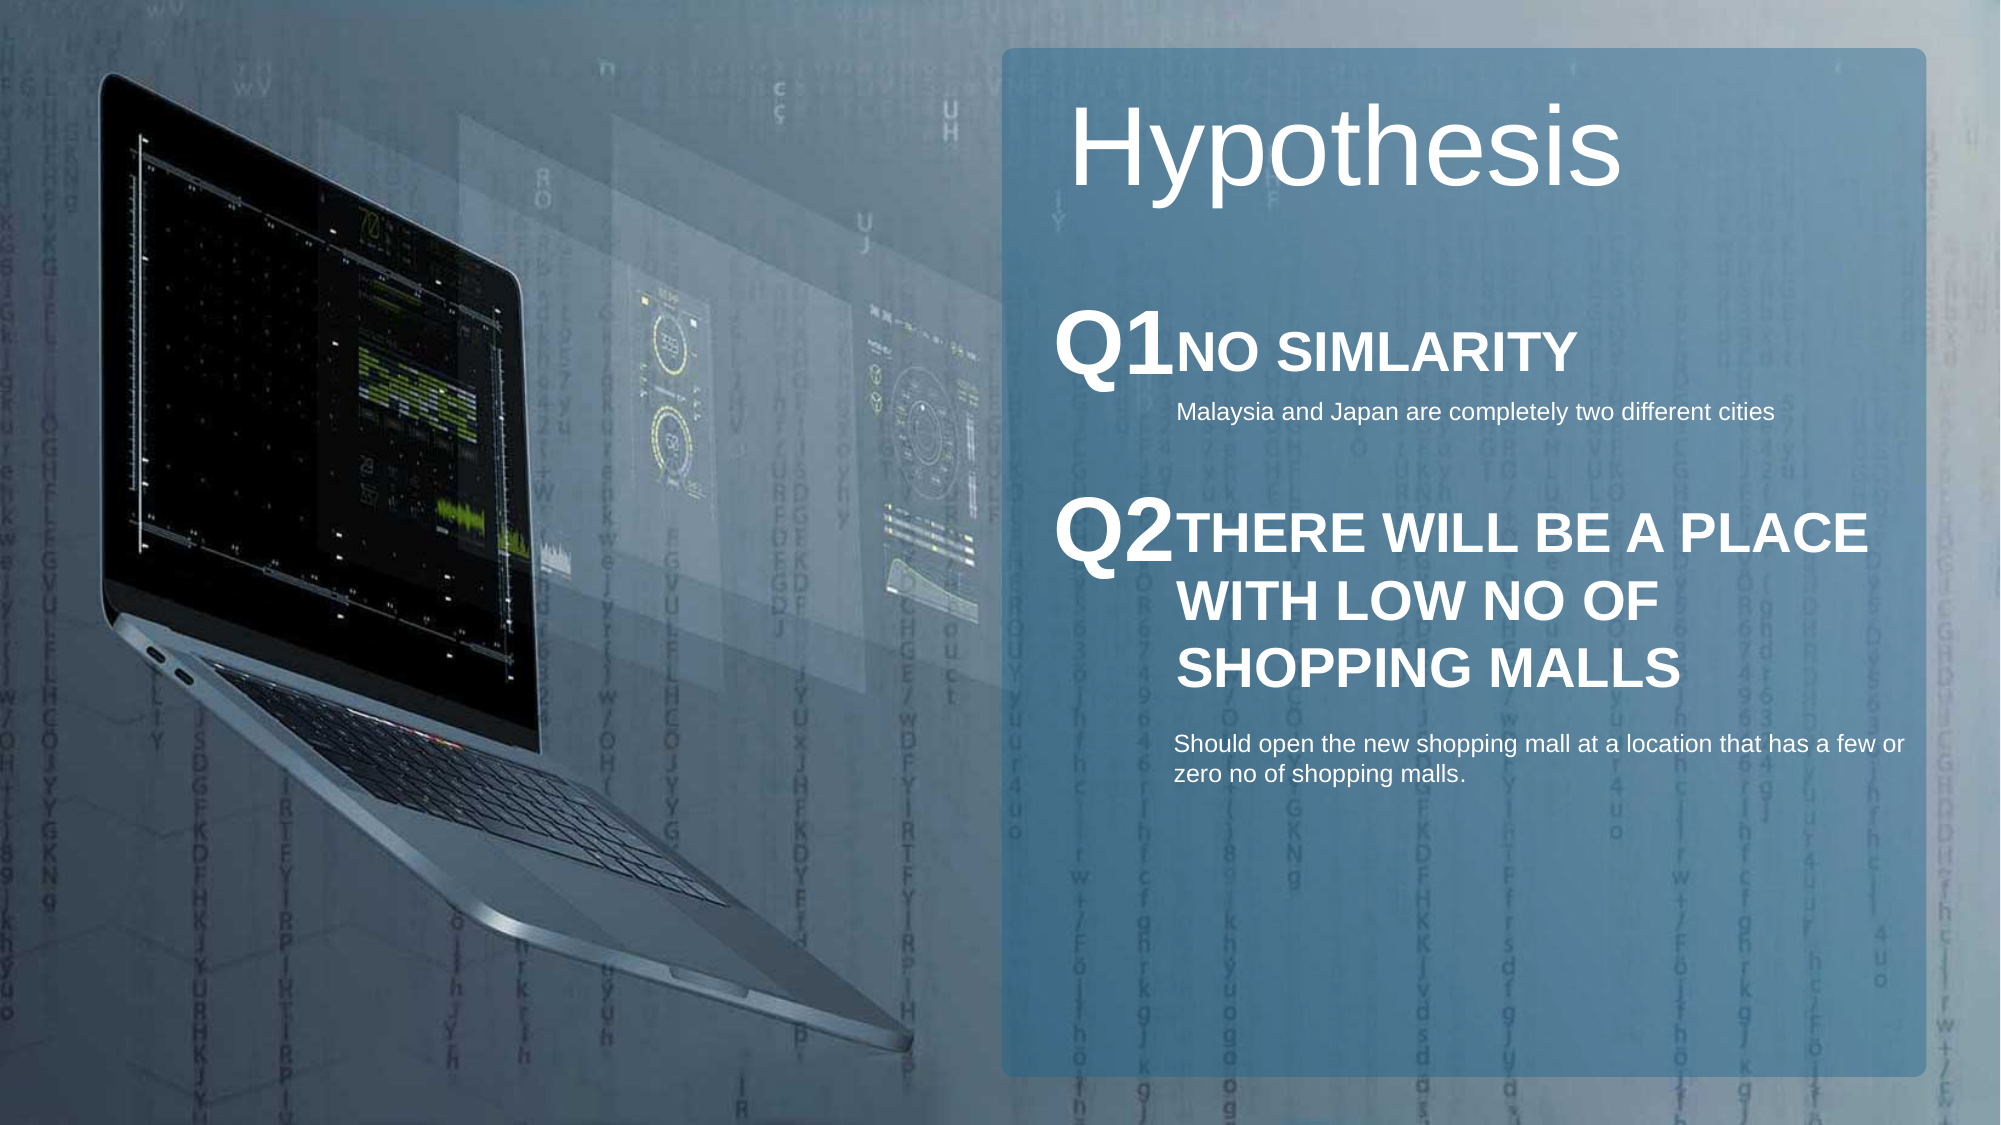

Hypothesis
Q1
NO SIMLARITY
Malaysia and Japan are completely two different cities
Q2
THERE WILL BE A PLACE WITH LOW NO OF SHOPPING MALLS
Should open the new shopping mall at a location that has a few or zero no of shopping malls.